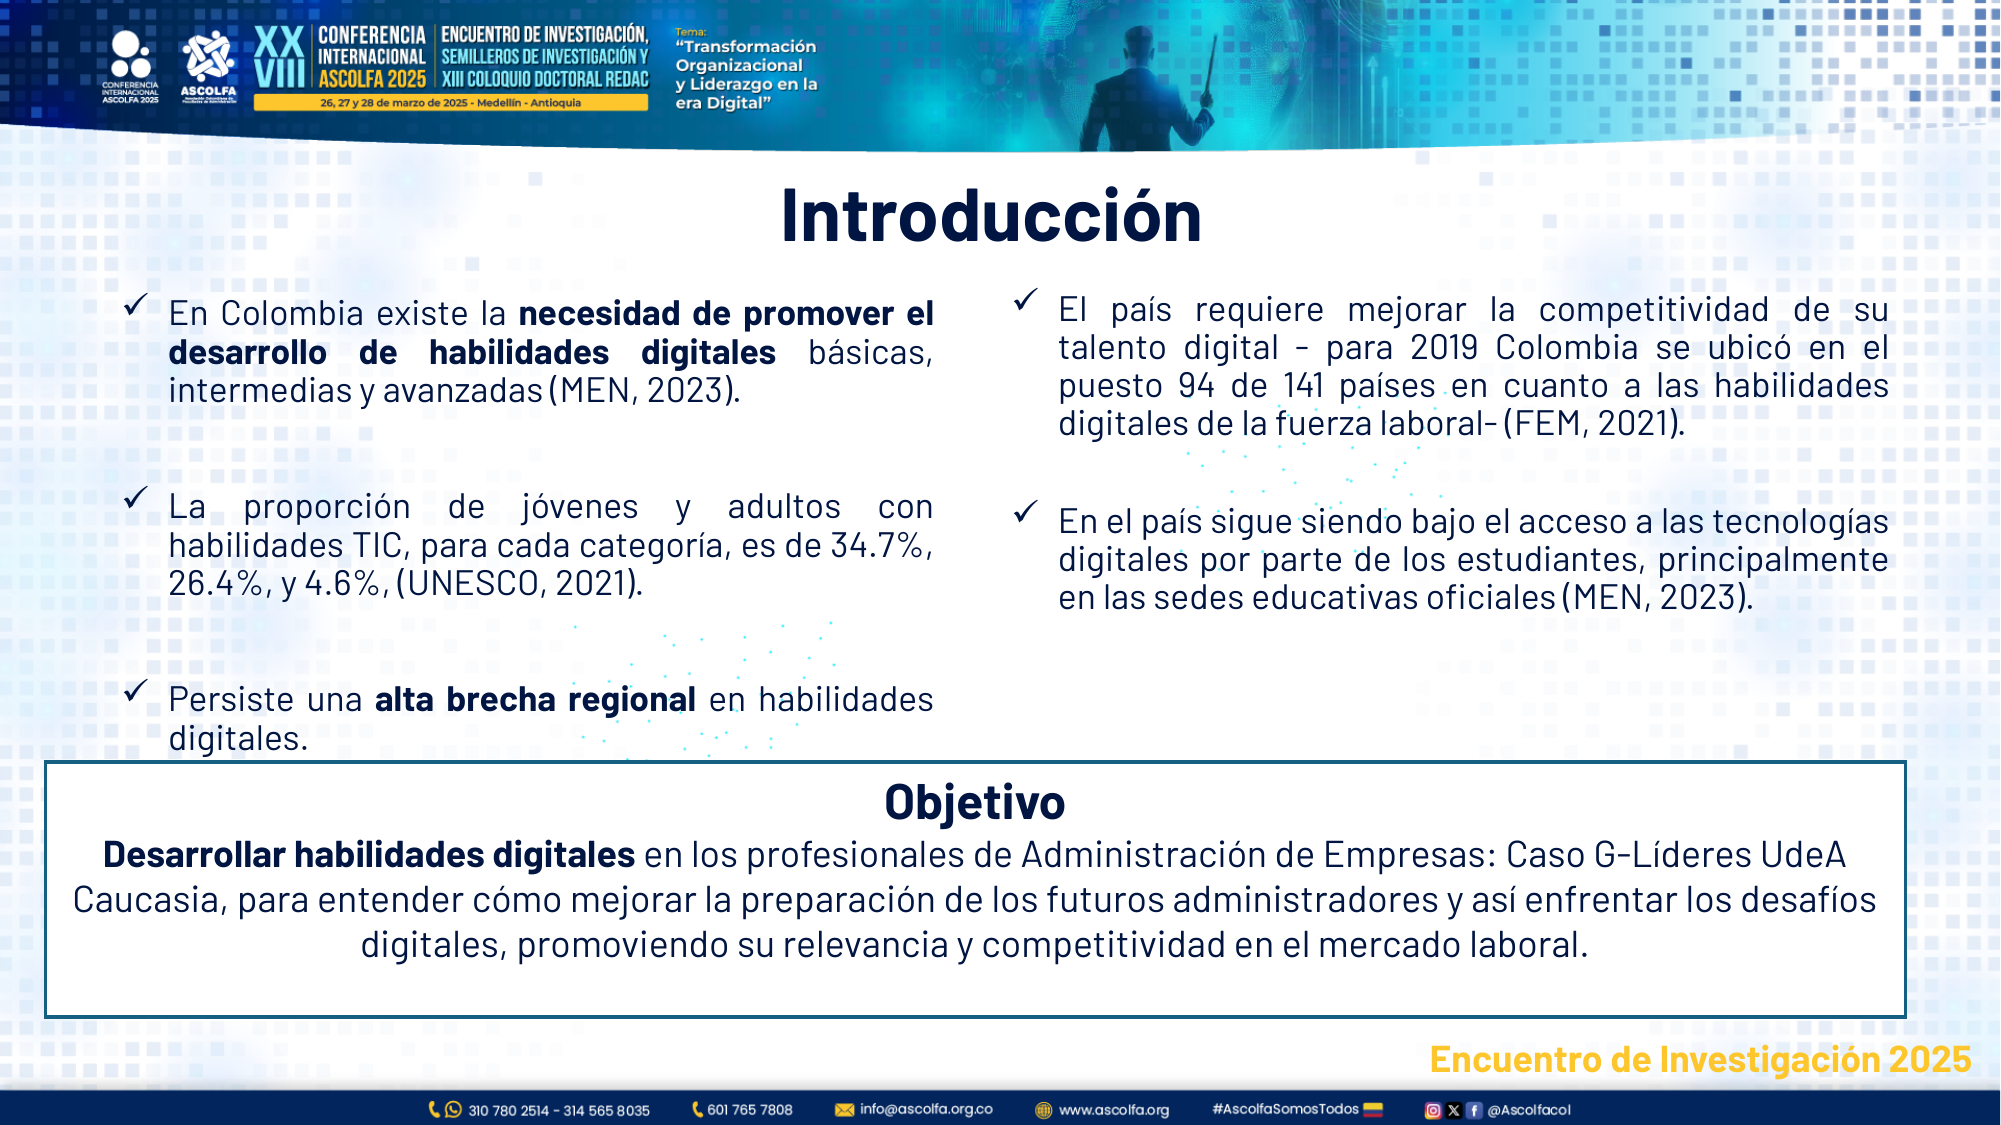

# Introducción
El país requiere mejorar la competitividad de su talento digital - para 2019 Colombia se ubicó en el puesto 94 de 141 países en cuanto a las habilidades digitales de la fuerza laboral- (FEM, 2021).

En el país sigue siendo bajo el acceso a las tecnologías digitales por parte de los estudiantes, principalmente en las sedes educativas oficiales (MEN, 2023).

En Colombia existe la necesidad de promover el desarrollo de habilidades digitales básicas, intermedias y avanzadas (MEN, 2023).

La proporción de jóvenes y adultos con habilidades TIC, para cada categoría, es de 34.7%, 26.4%, y 4.6%, (UNESCO, 2021).

Persiste una alta brecha regional en habilidades digitales.

Objetivo
Desarrollar habilidades digitales en los profesionales de Administración de Empresas: Caso G-Líderes UdeA Caucasia, para entender cómo mejorar la preparación de los futuros administradores y así enfrentar los desafíos digitales, promoviendo su relevancia y competitividad en el mercado laboral.​

Encuentro de Investigación 2025